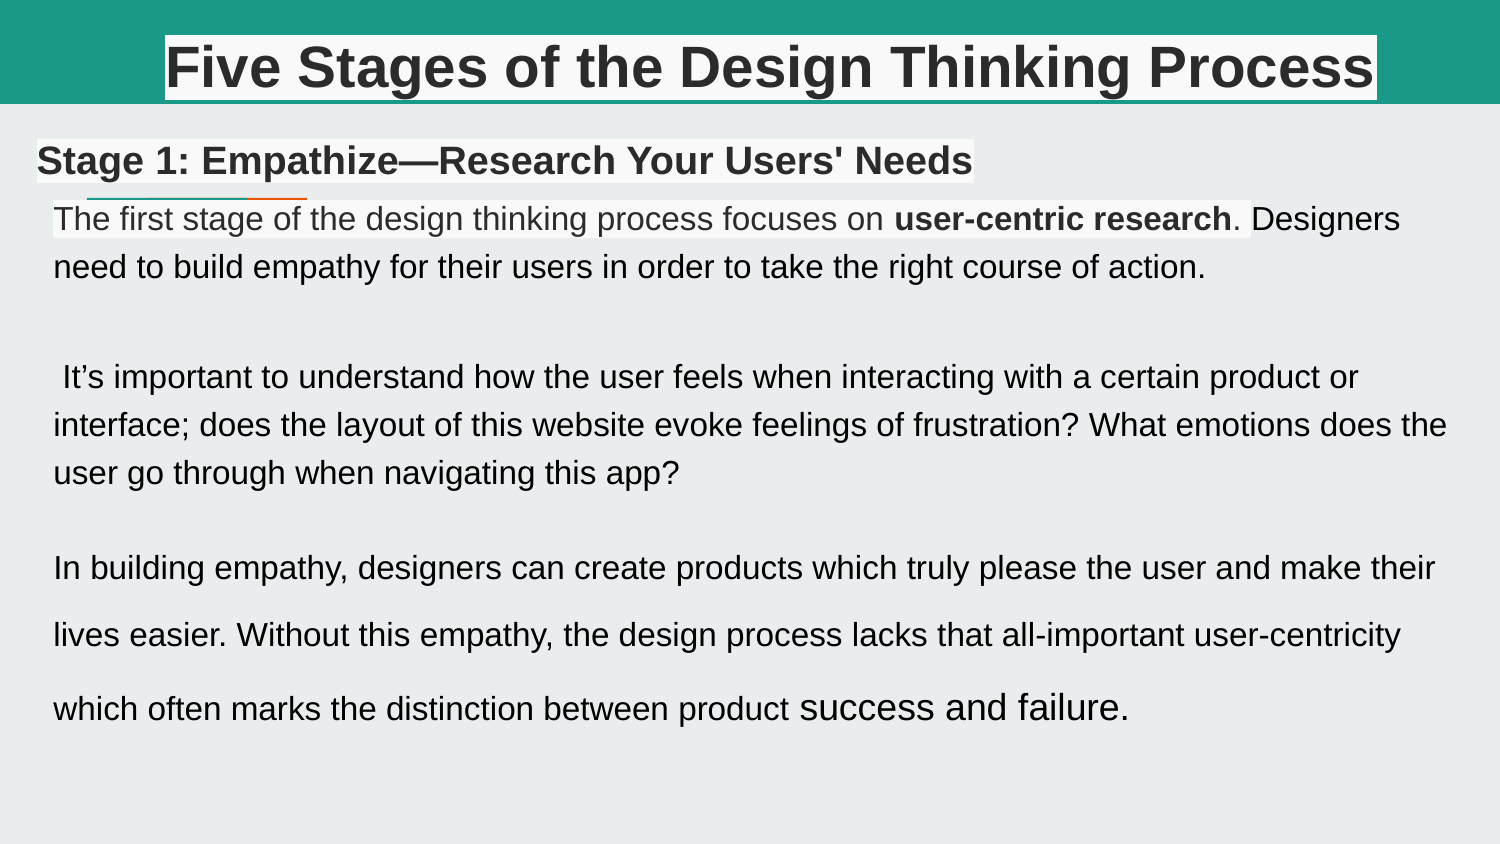

# Five Stages of the Design Thinking Process

Stage 1: Empathize—Research Your Users' Needs

The first stage of the design thinking process focuses on user-centric research. Designers need to build empathy for their users in order to take the right course of action.
 It’s important to understand how the user feels when interacting with a certain product or interface; does the layout of this website evoke feelings of frustration? What emotions does the user go through when navigating this app?
In building empathy, designers can create products which truly please the user and make their lives easier. Without this empathy, the design process lacks that all-important user-centricity which often marks the distinction between product success and failure.